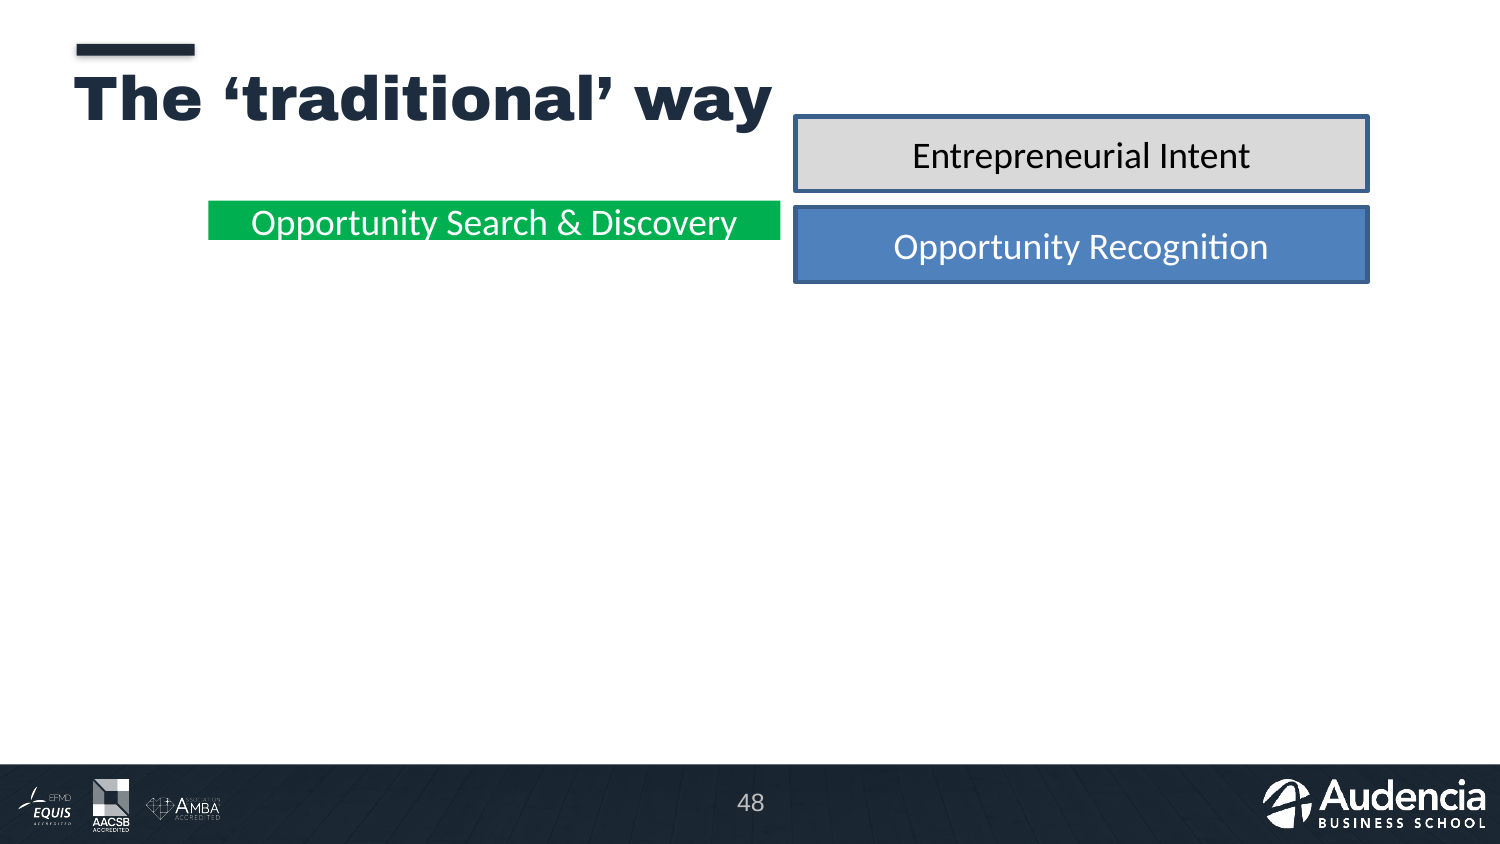

# The ‘traditional’ way
Entrepreneurial Intent

Opportunity Search & Discovery
Opportunity Recognition
48